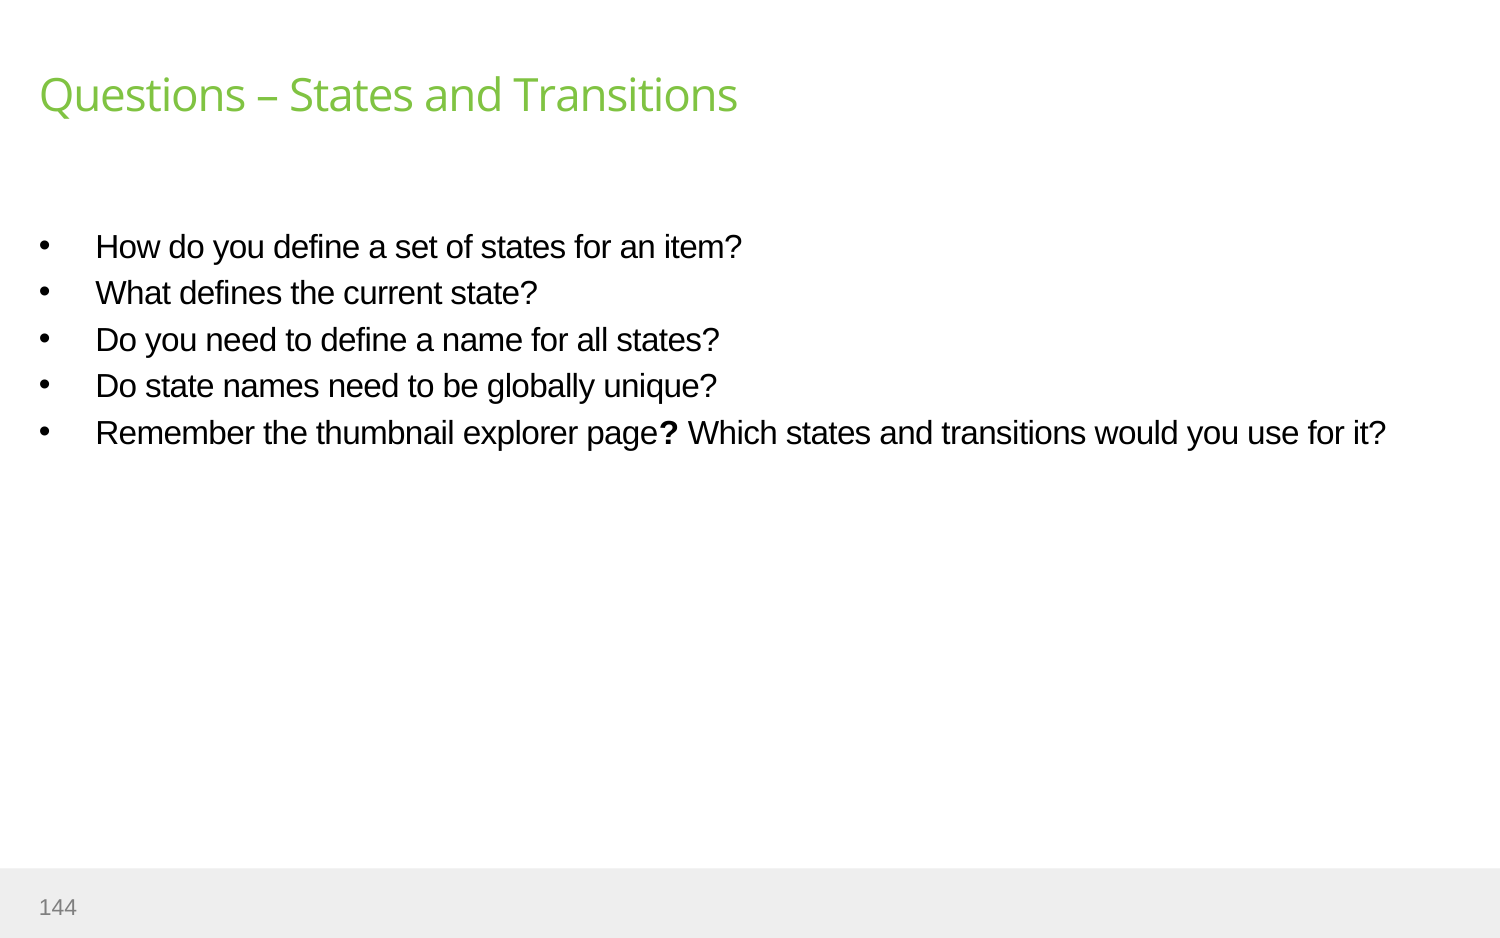

# Questions – States and Transitions
How do you define a set of states for an item?
What defines the current state?
Do you need to define a name for all states?
Do state names need to be globally unique?
Remember the thumbnail explorer page? Which states and transitions would you use for it?
144